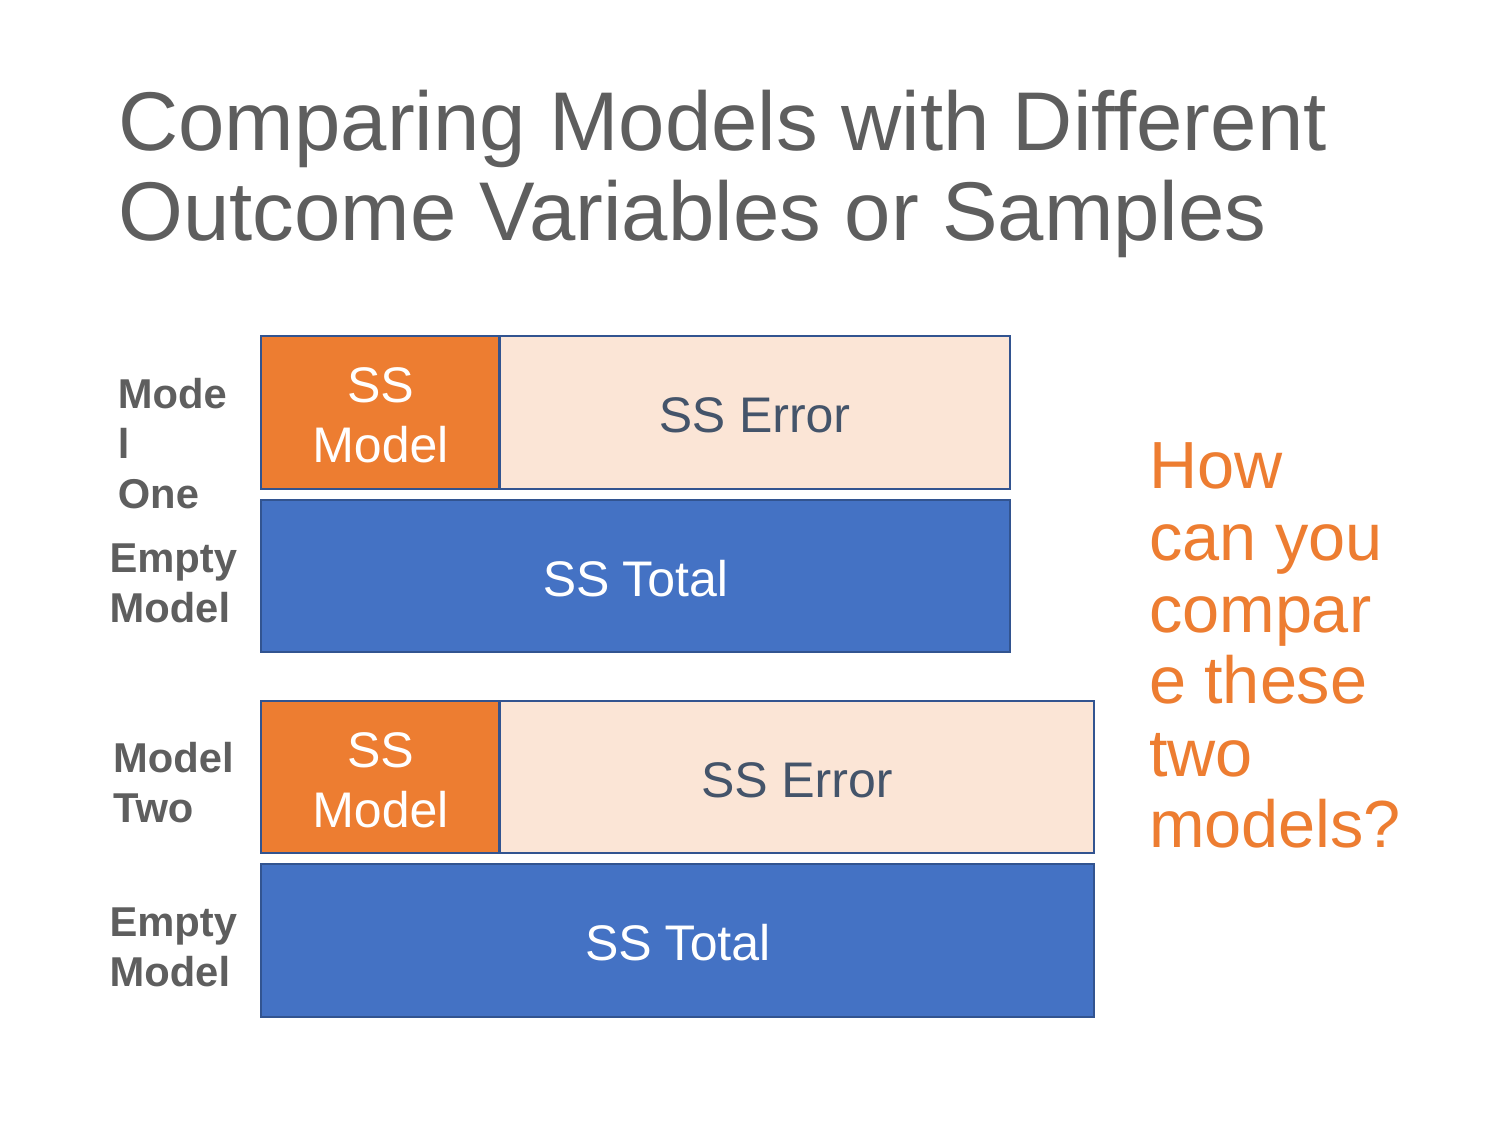

# Comparing Models with Different Outcome Variables or Samples
SS Error
SS Model
Model
One
How can you compare these two models?
SS Total
Empty
Model
SS Model
SS Error
Model
Two
SS Total
Empty
Model